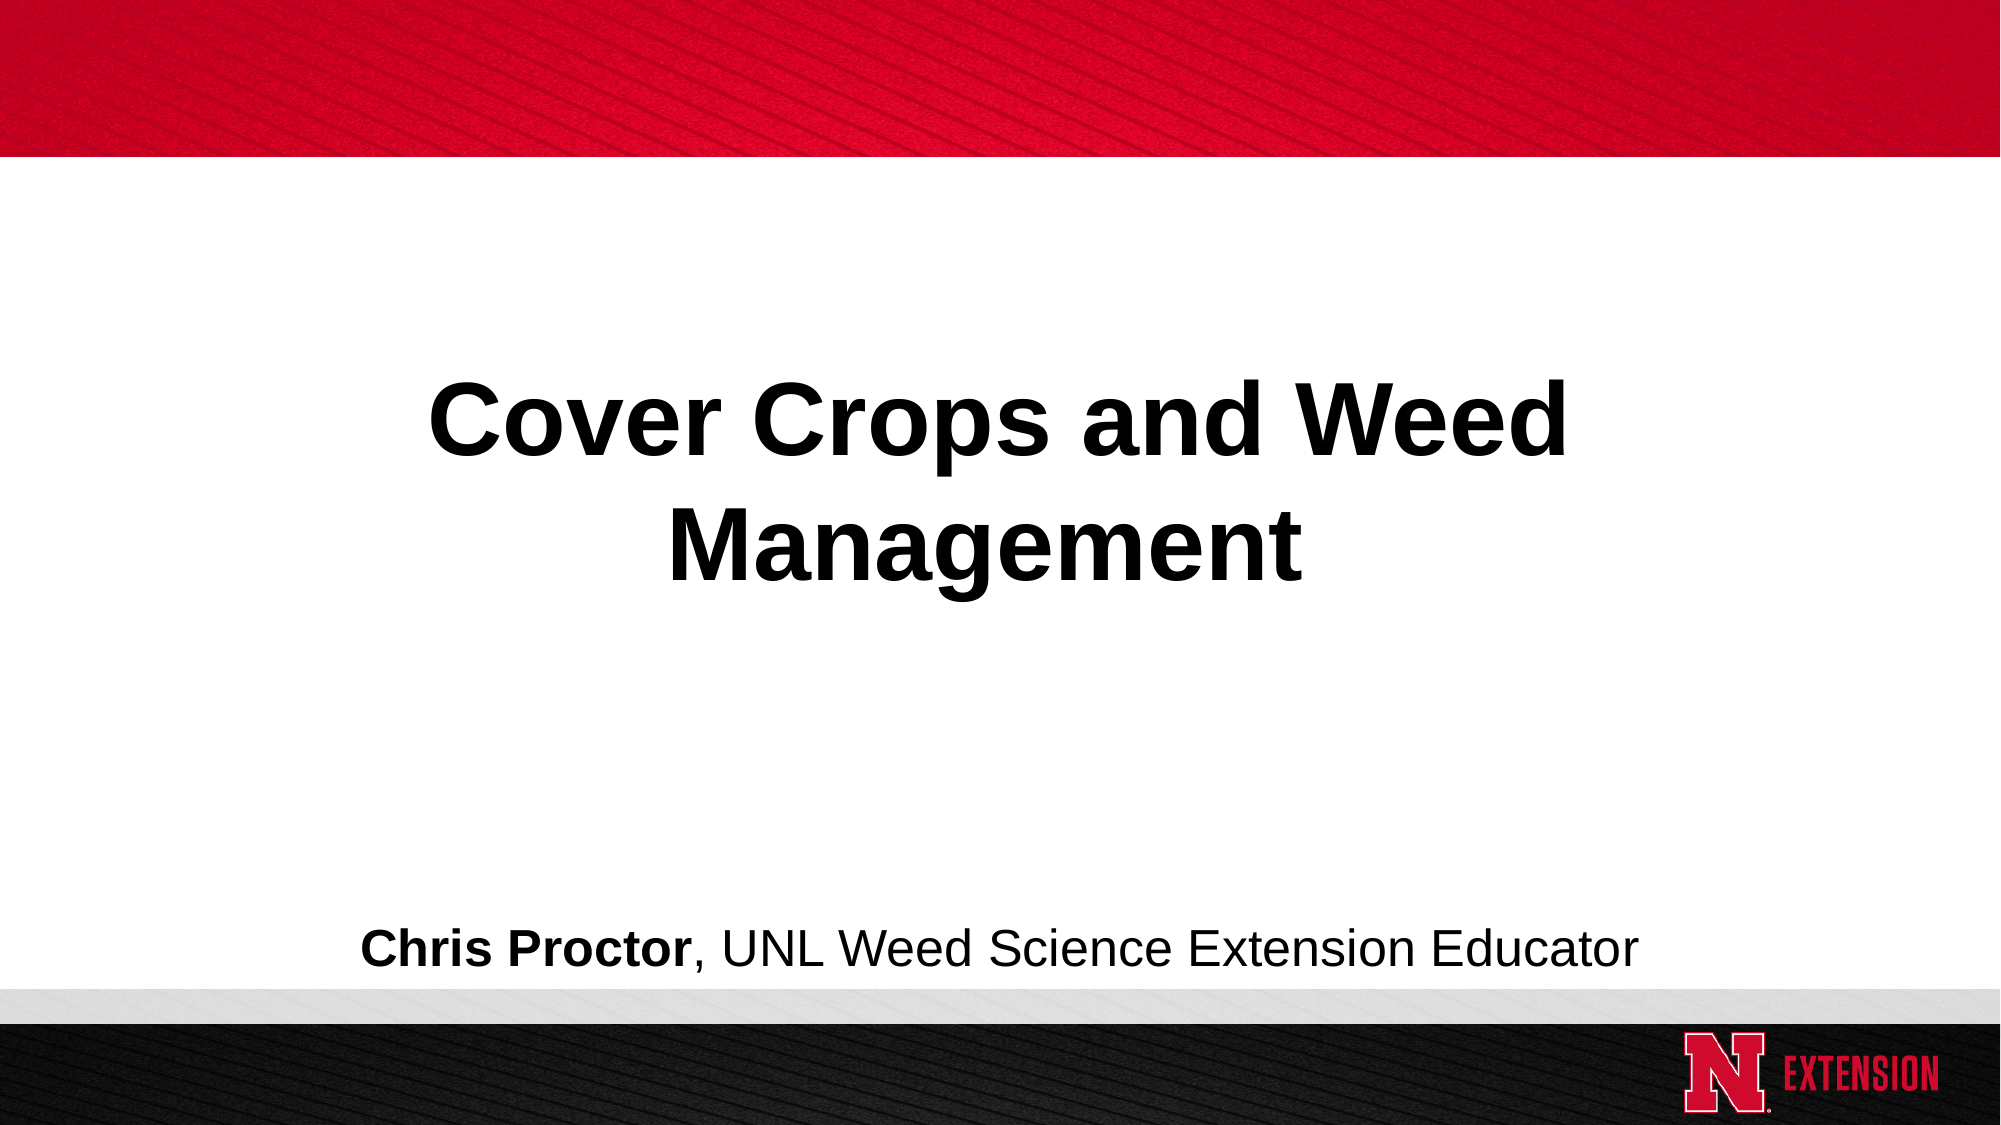

# Cover Crops and Weed Management Chris Proctor, UNL Weed Science Extension Educator